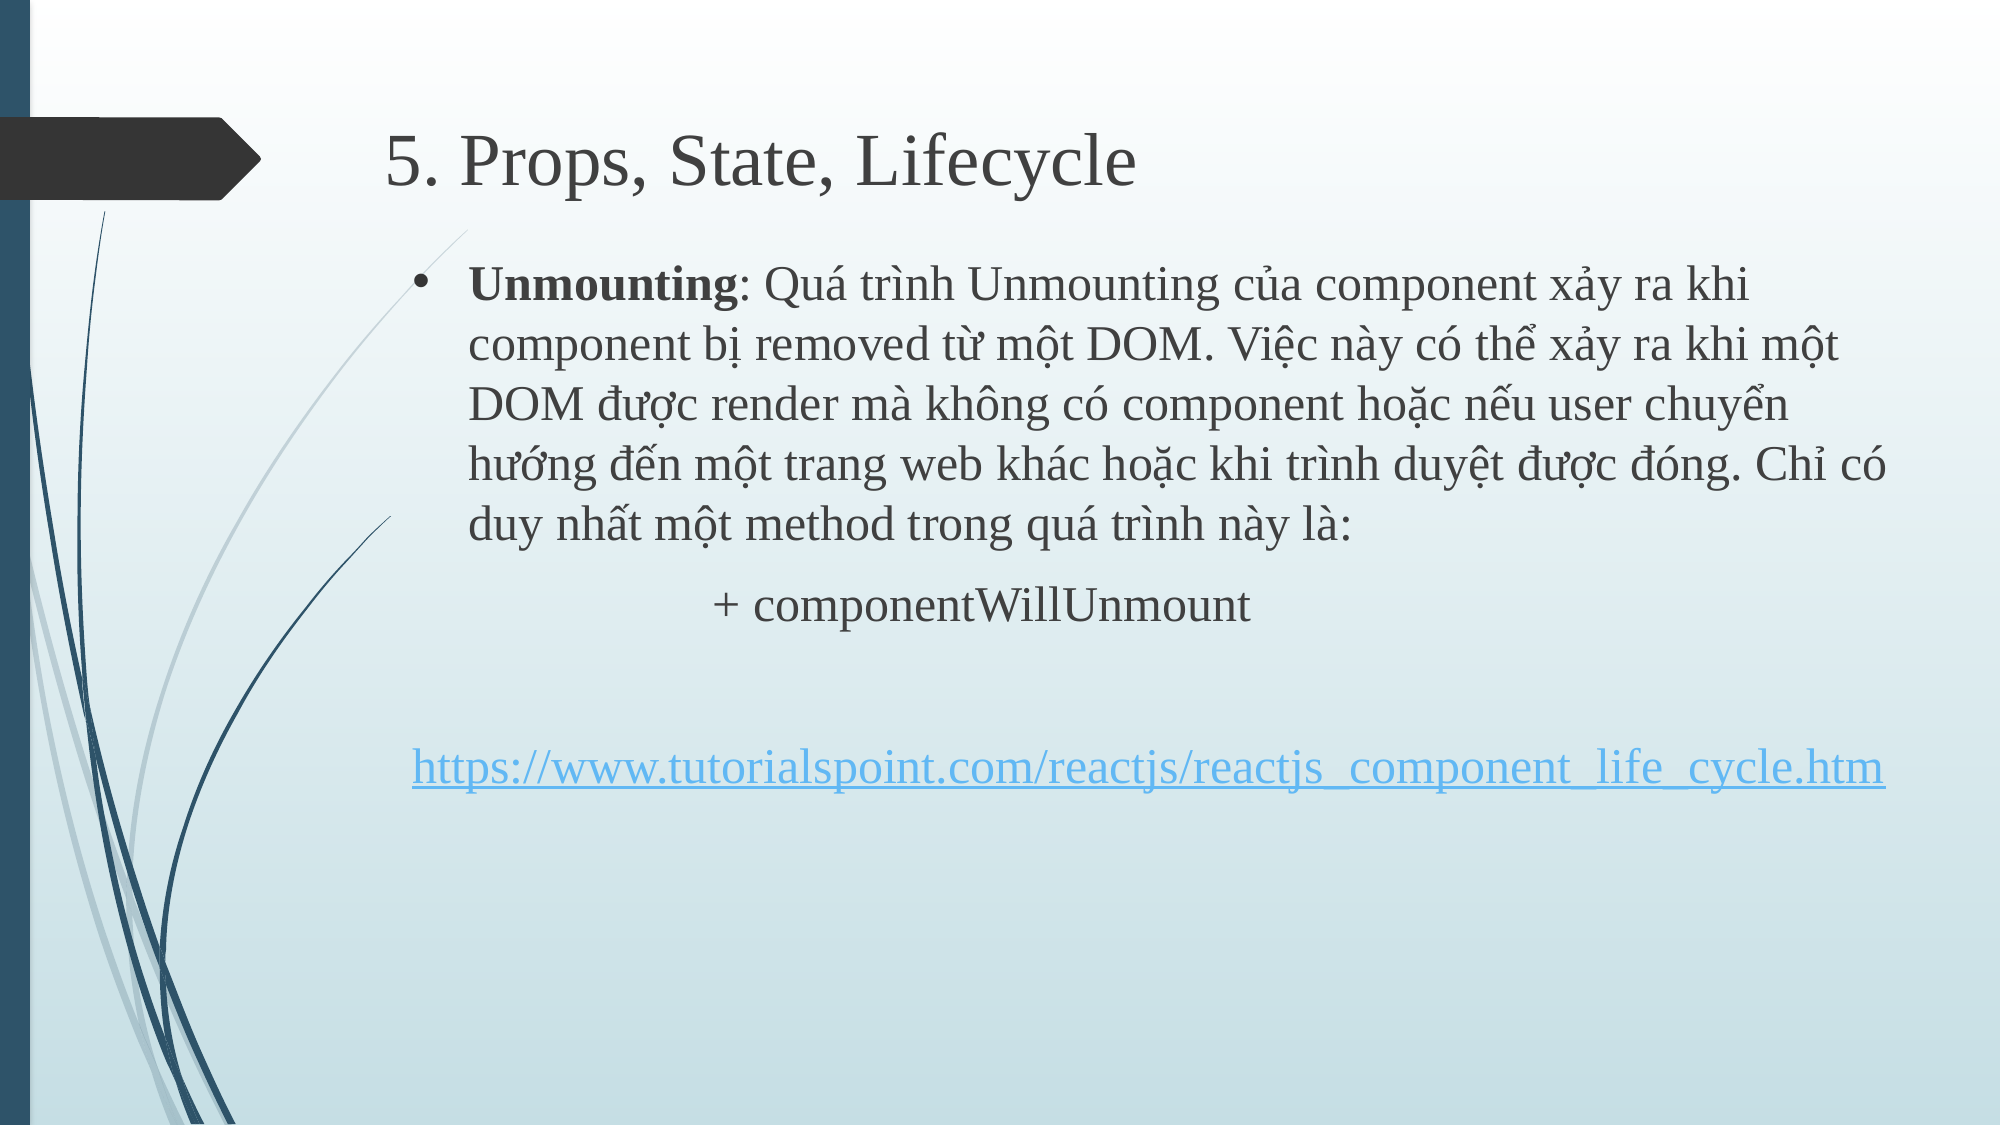

# 5. Props, State, Lifecycle
Unmounting: Quá trình Unmounting của component xảy ra khi component bị removed từ một DOM. Việc này có thể xảy ra khi một DOM được render mà không có component hoặc nếu user chuyển hướng đến một trang web khác hoặc khi trình duyệt được đóng. Chỉ có duy nhất một method trong quá trình này là:
		+ componentWillUnmount

https://www.tutorialspoint.com/reactjs/reactjs_component_life_cycle.htm